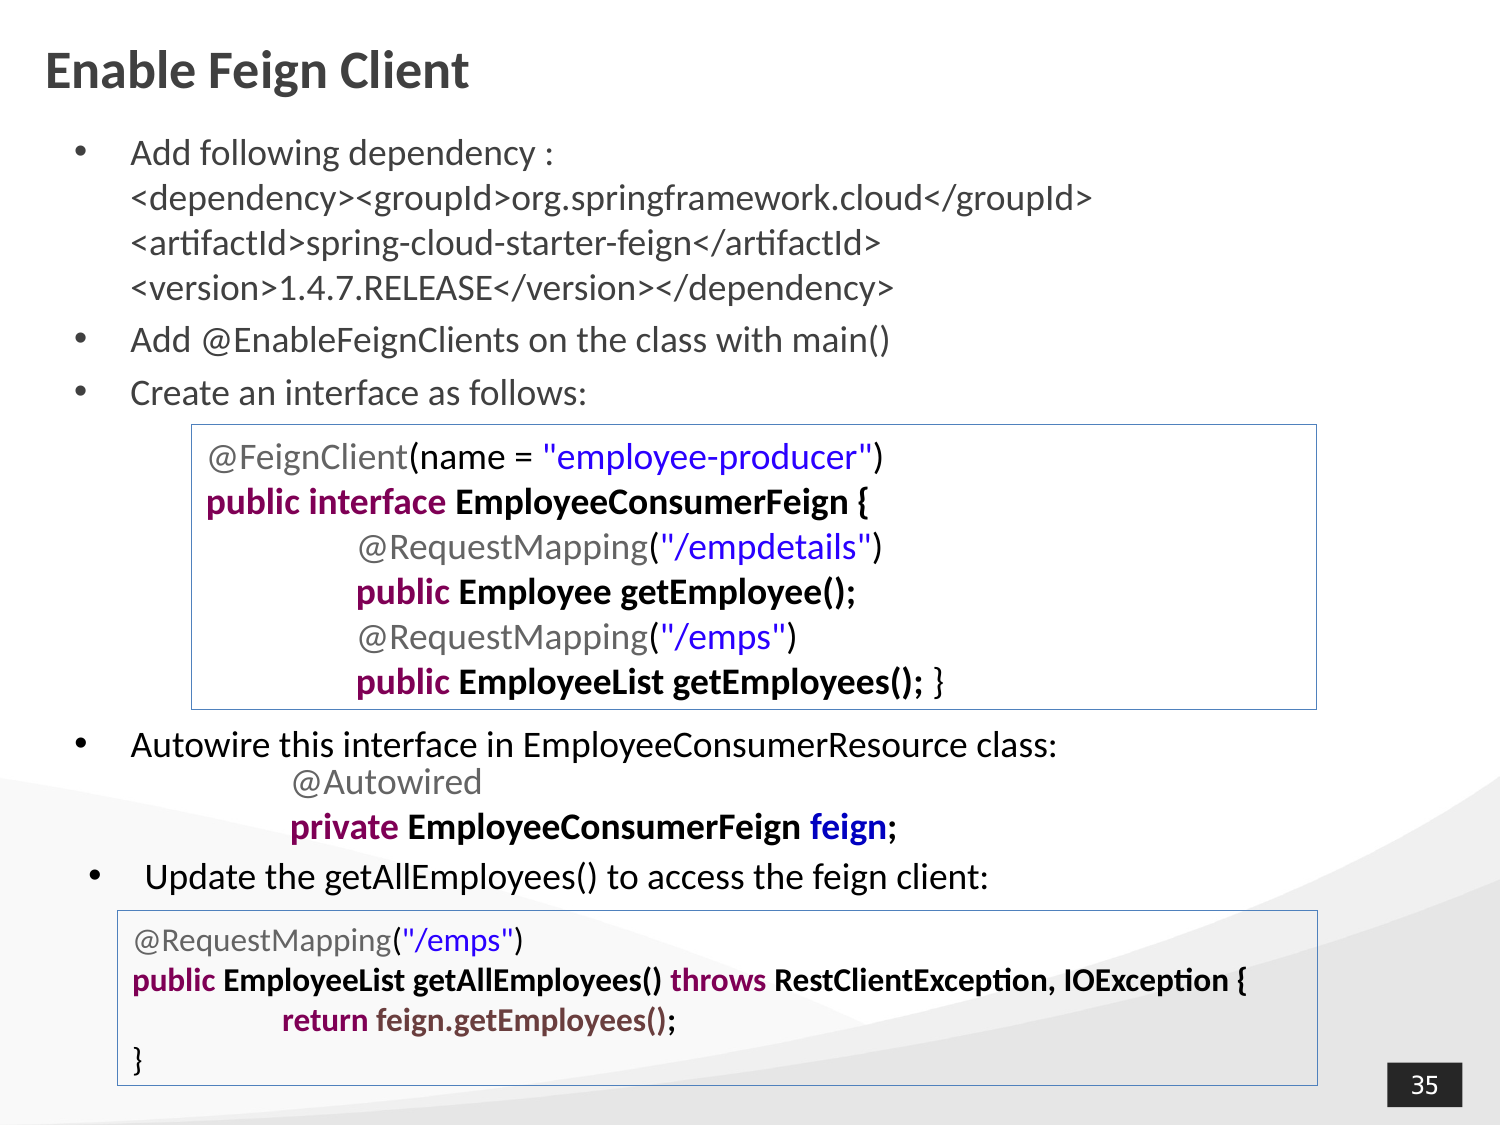

# Enable Feign Client
Add following dependency :
<dependency><groupId>org.springframework.cloud</groupId>
<artifactId>spring-cloud-starter-feign</artifactId>
<version>1.4.7.RELEASE</version></dependency>
Add @EnableFeignClients on the class with main()
Create an interface as follows:
@FeignClient(name = "employee-producer")
public interface EmployeeConsumerFeign {
	@RequestMapping("/empdetails")
	public Employee getEmployee();
	@RequestMapping("/emps")
	public EmployeeList getEmployees(); }
Autowire this interface in EmployeeConsumerResource class:
@Autowired
private EmployeeConsumerFeign feign;
Update the getAllEmployees() to access the feign client:
@RequestMapping("/emps")
public EmployeeList getAllEmployees() throws RestClientException, IOException {
	return feign.getEmployees();
}